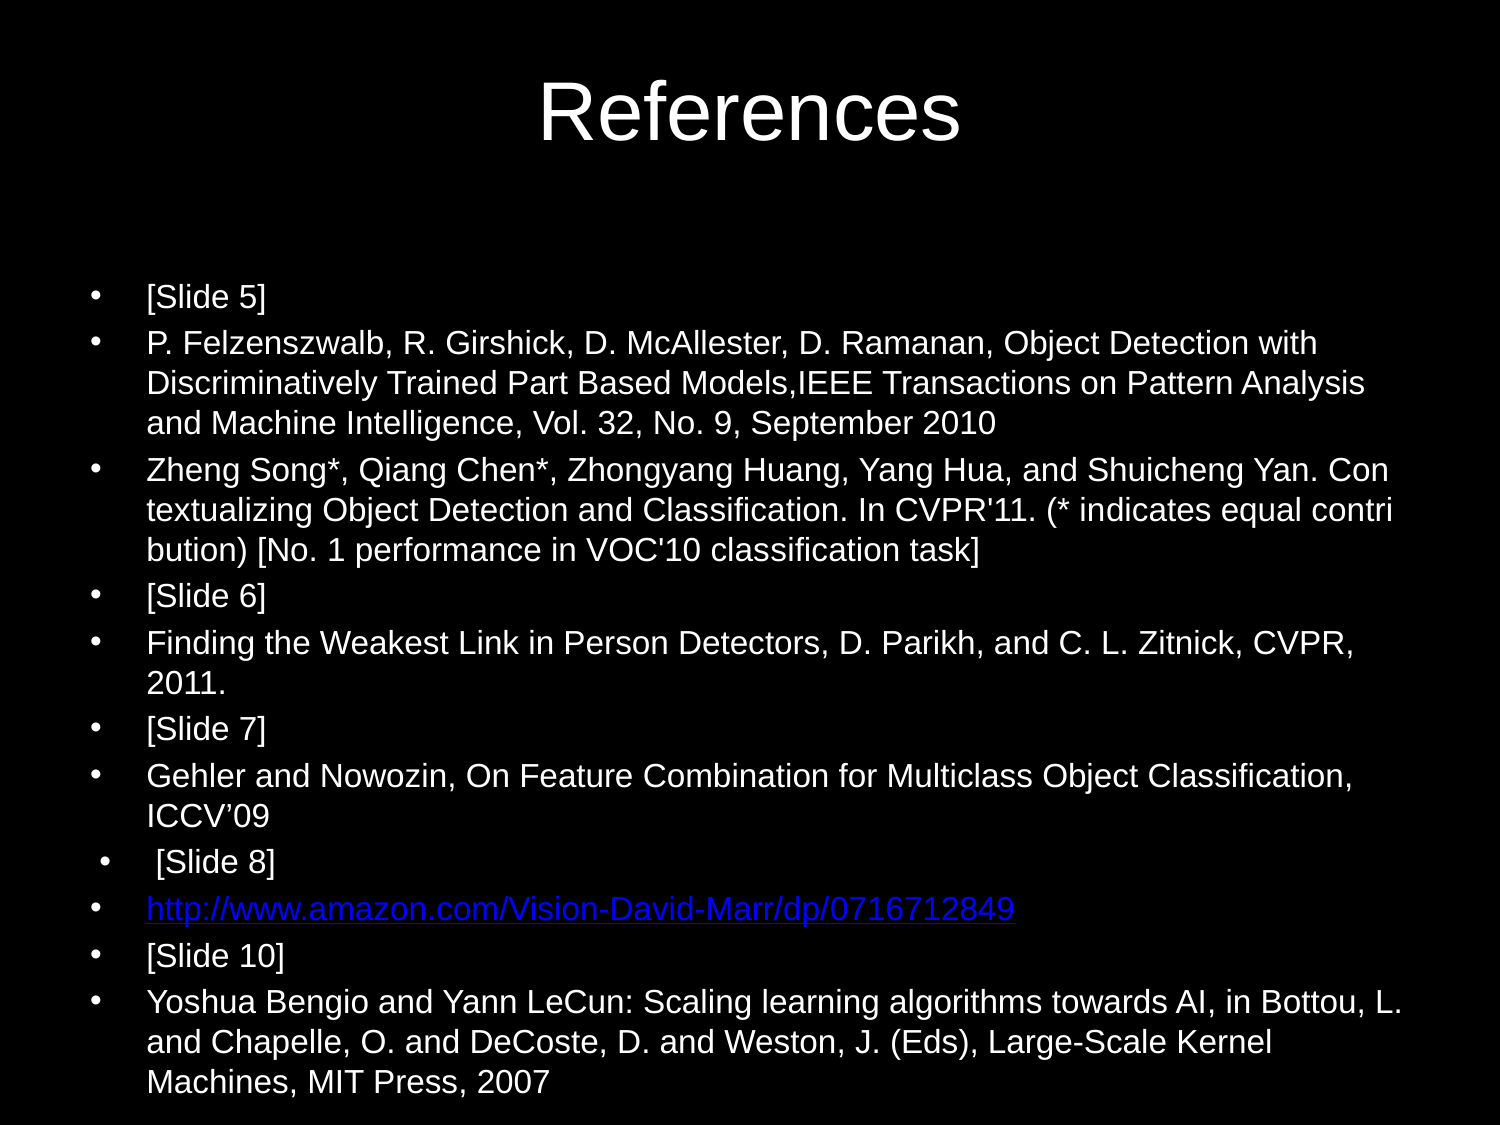

# References
[Slide 5]
P. Felzenszwalb, R. Girshick, D. McAllester, D. Ramanan, Object Detection with Discriminatively Trained Part Based Models,IEEE Transactions on Pattern Analysis and Machine Intelligence, Vol. 32, No. 9, September 2010
Zheng Song*, Qiang Chen*, Zhongyang Huang, Yang Hua, and Shuicheng Yan. Con­tex­tu­al­iz­ing Ob­ject De­tec­tion and Clas­si­fi­ca­tion. In CVPR'11. (* in­di­cates equal con­tri­bu­tion) [No. 1 per­for­mance in VOC'10 clas­si­fi­ca­tion task]
[Slide 6]
Finding the Weakest Link in Person Detectors, D. Parikh, and C. L. Zitnick, CVPR, 2011.
[Slide 7]
Gehler and Nowozin, On Feature Combination for Multiclass Object Classification, ICCV’09
[Slide 8]
http://www.amazon.com/Vision-David-Marr/dp/0716712849
[Slide 10]
Yoshua Bengio and Yann LeCun: Scaling learning algorithms towards AI, in Bottou, L. and Chapelle, O. and DeCoste, D. and Weston, J. (Eds), Large-Scale Kernel Machines, MIT Press, 2007